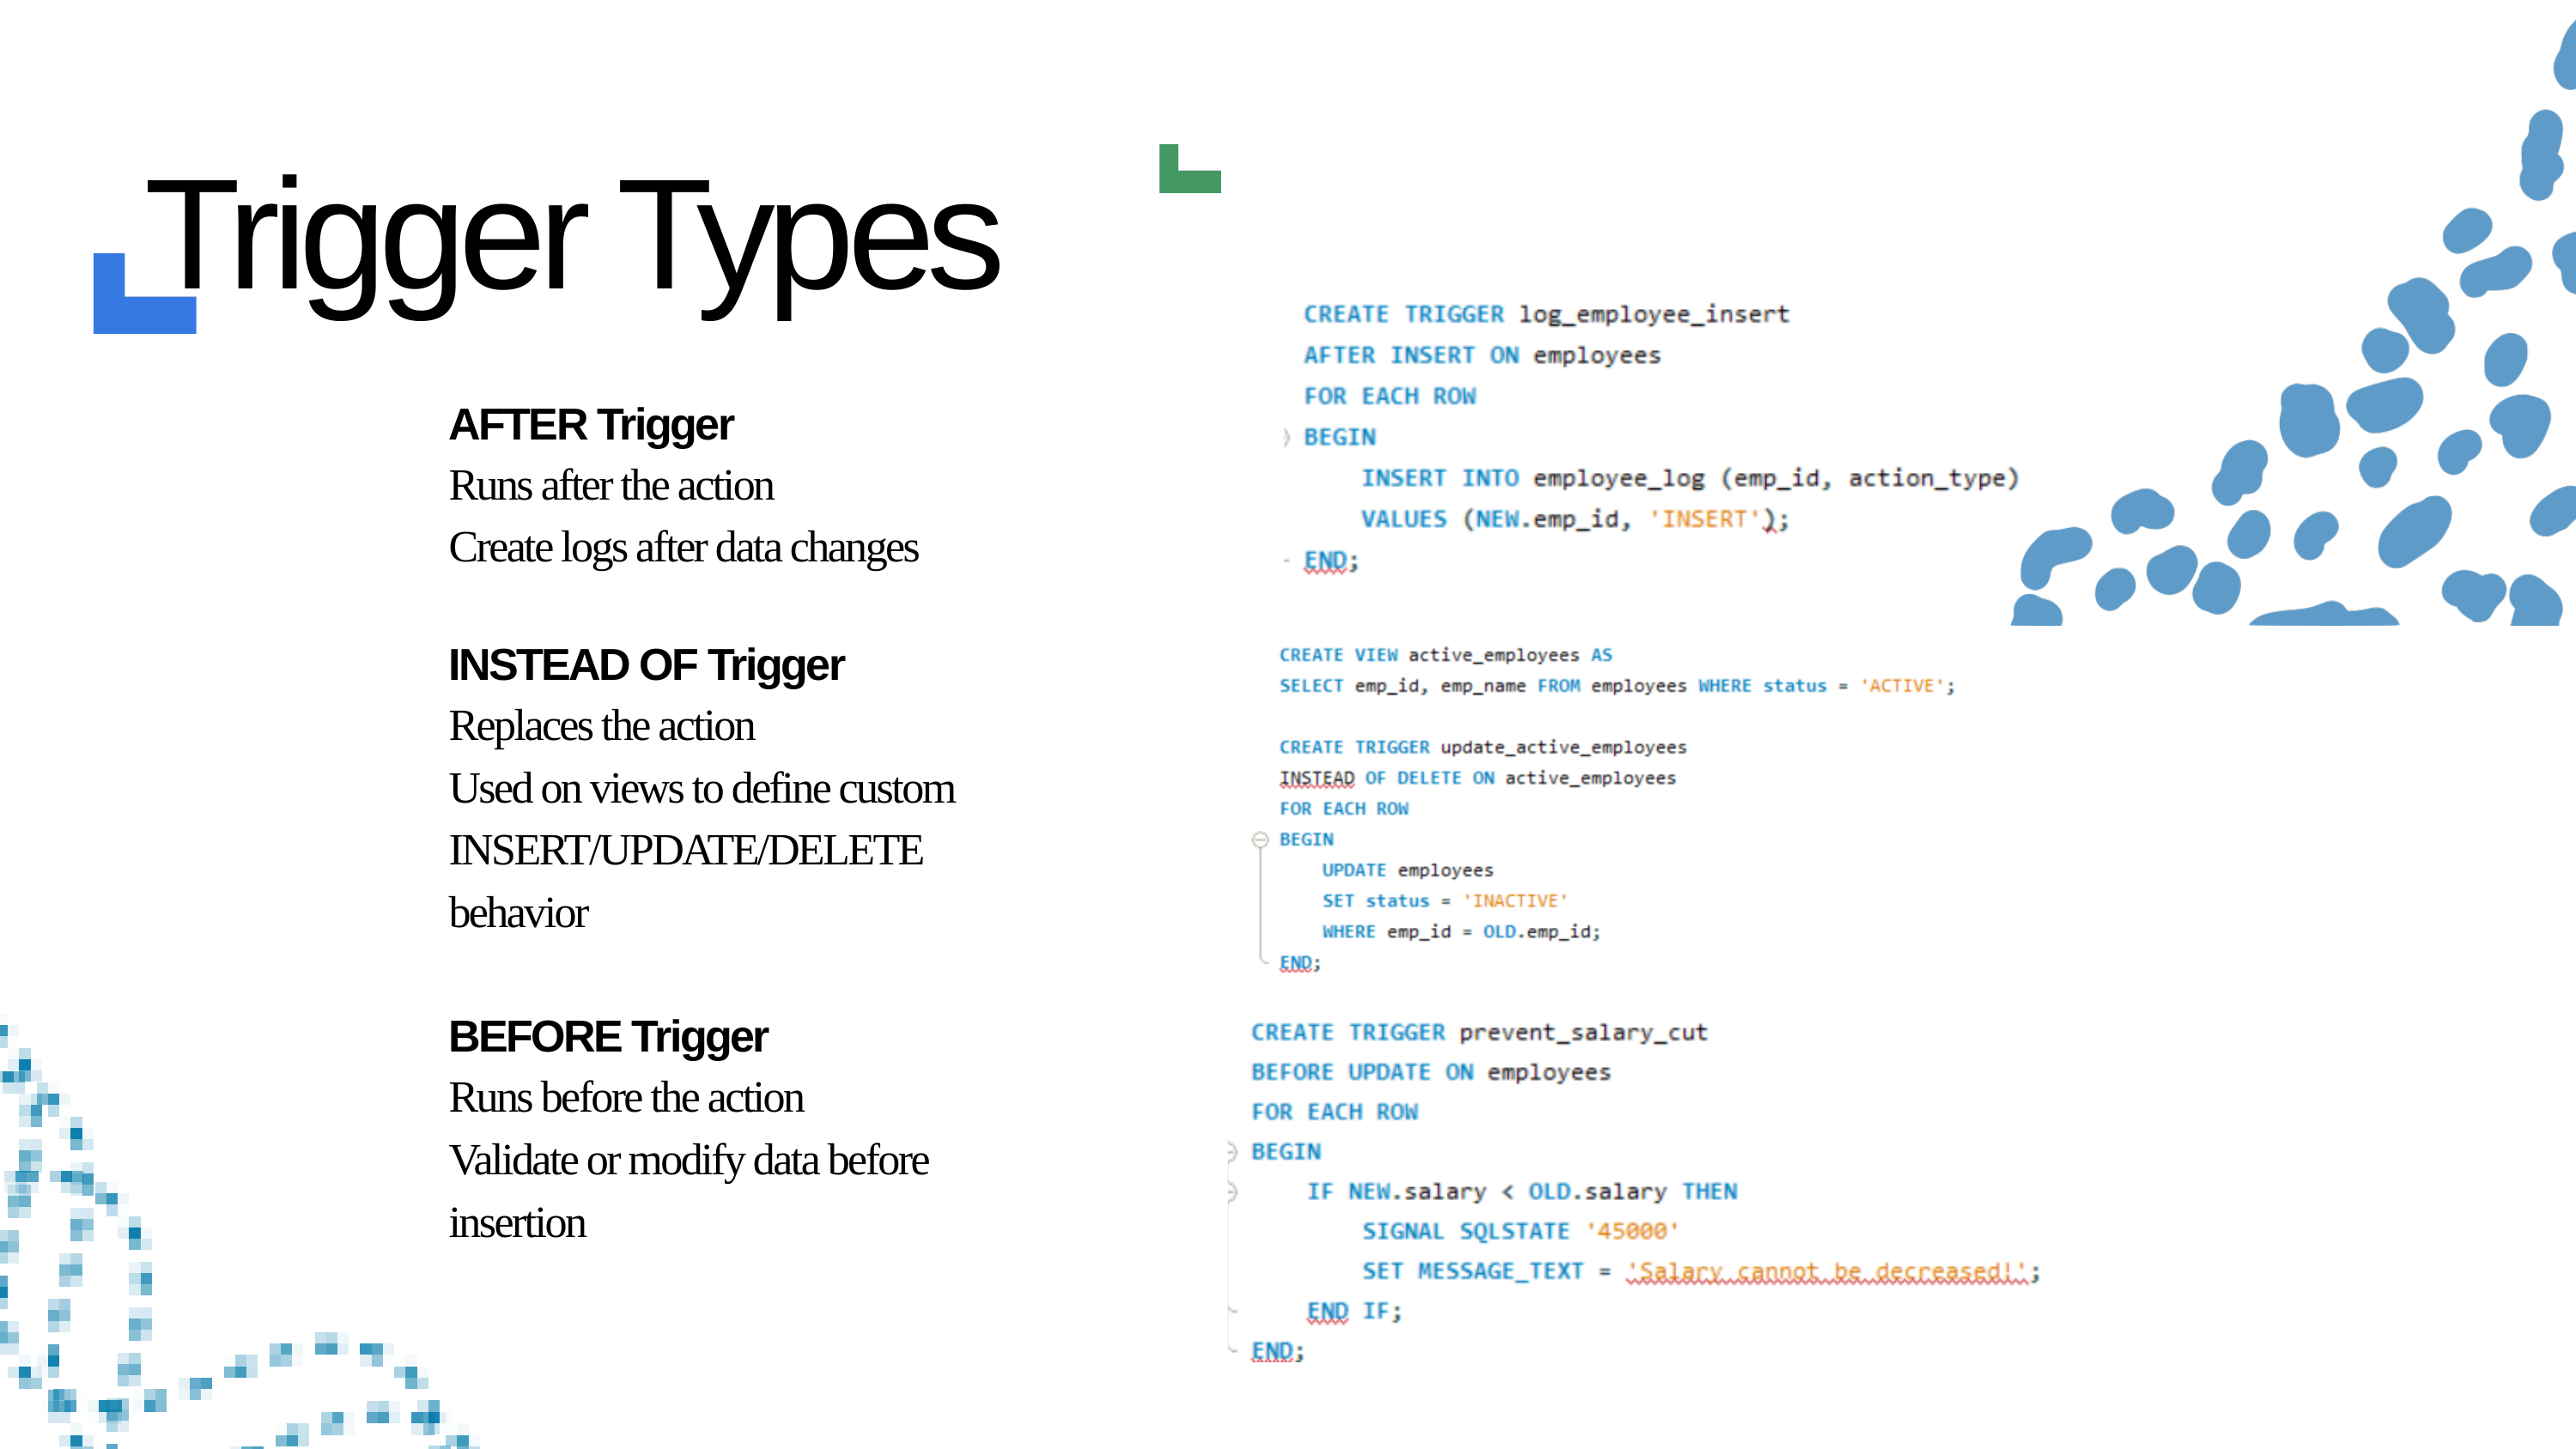

Trigger Types

AFTER Trigger
Runs after the action
Create logs after data changes
INSTEAD OF Trigger

Replaces the action
Used on views to define custom INSERT/UPDATE/DELETE behavior
BEFORE Trigger

Runs before the action
Validate or modify data before insertion